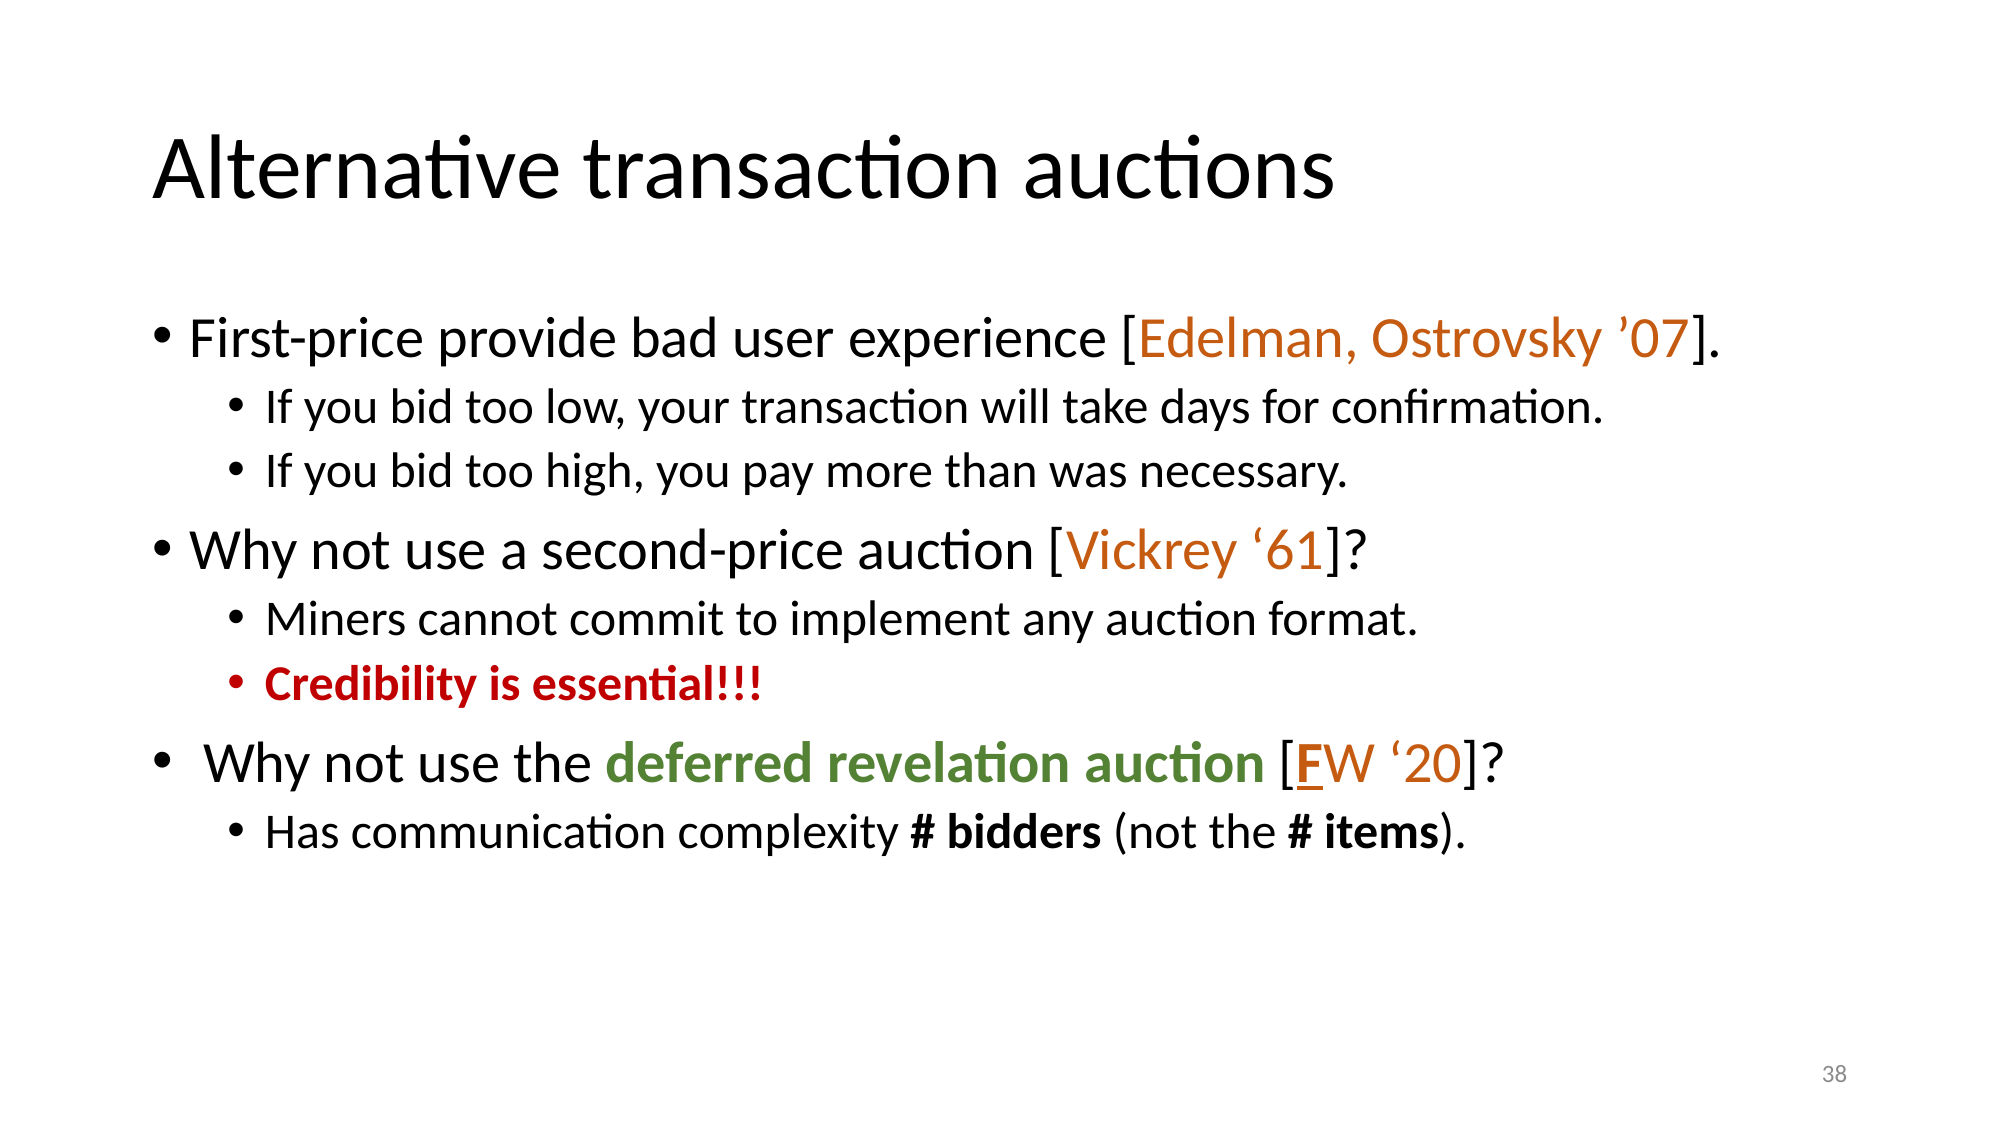

# Alternative transaction auctions
First-price provide bad user experience [Edelman, Ostrovsky ’07].
If you bid too low, your transaction will take days for confirmation.
If you bid too high, you pay more than was necessary.
Why not use a second-price auction [Vickrey ‘61]?
Miners cannot commit to implement any auction format.
Credibility is essential!!!
 Why not use the deferred revelation auction [FW ‘20]?
Has communication complexity # bidders (not the # items).

38